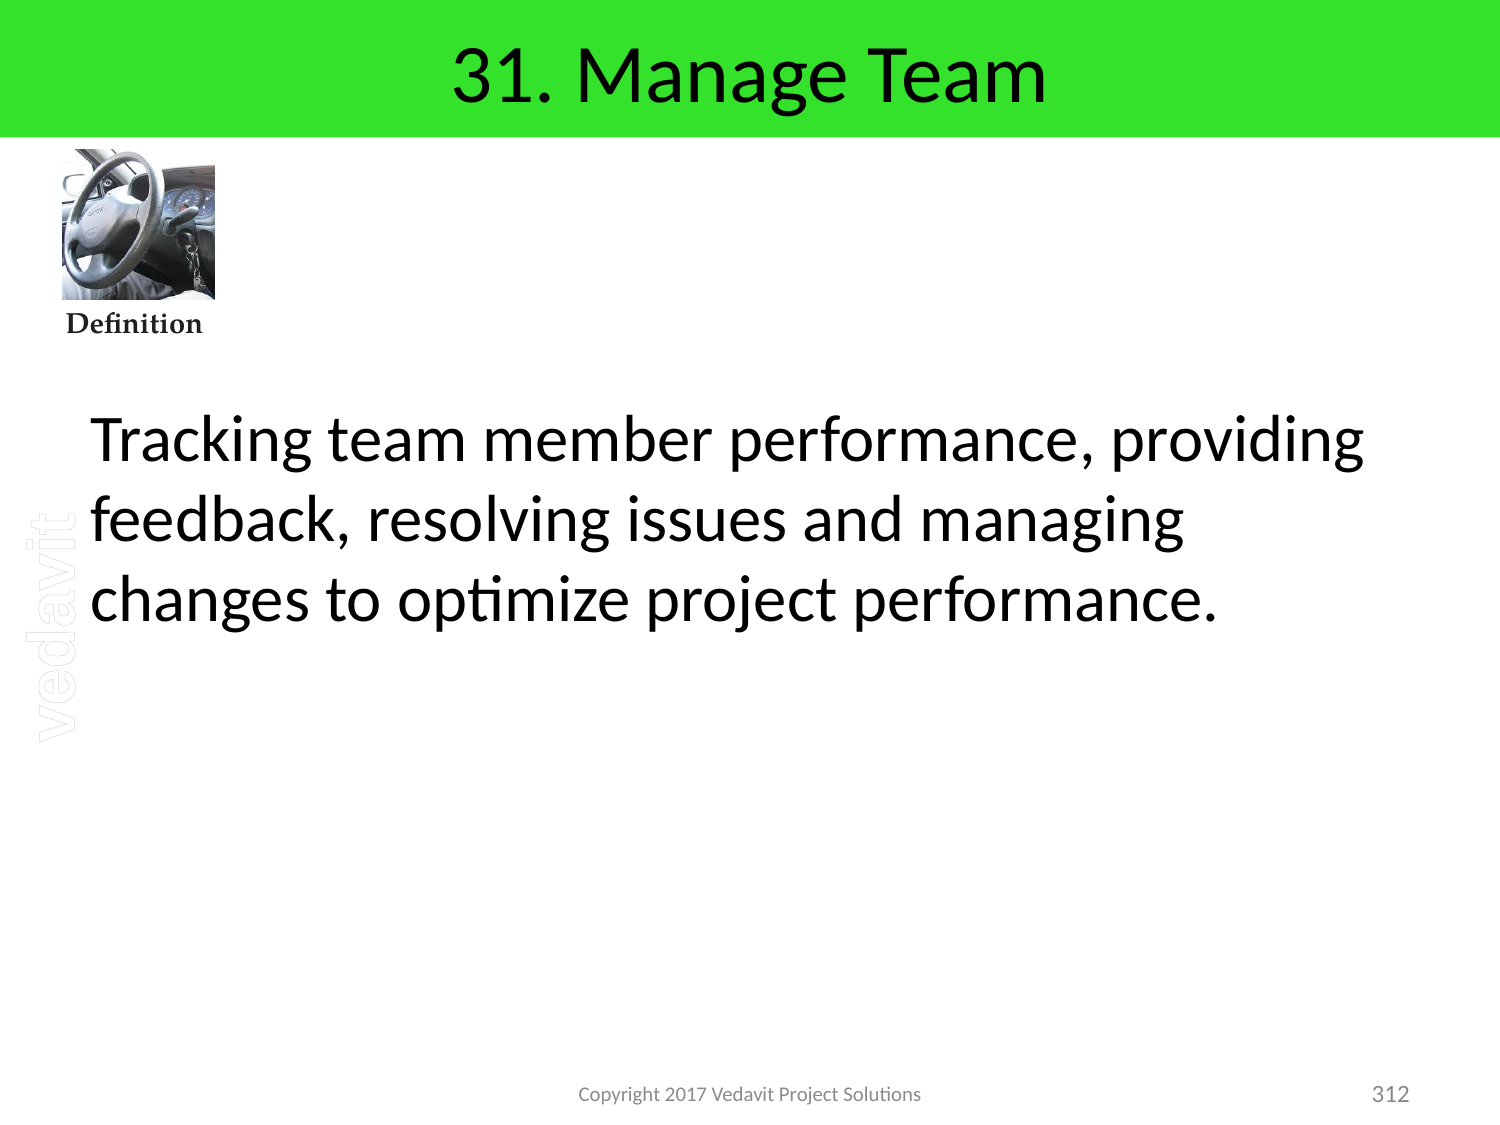

# 31. Manage Team
Tracking team member performance, providing feedback, resolving issues and managing changes to optimize project performance.

Copyright 2017 Vedavit Project Solutions
312